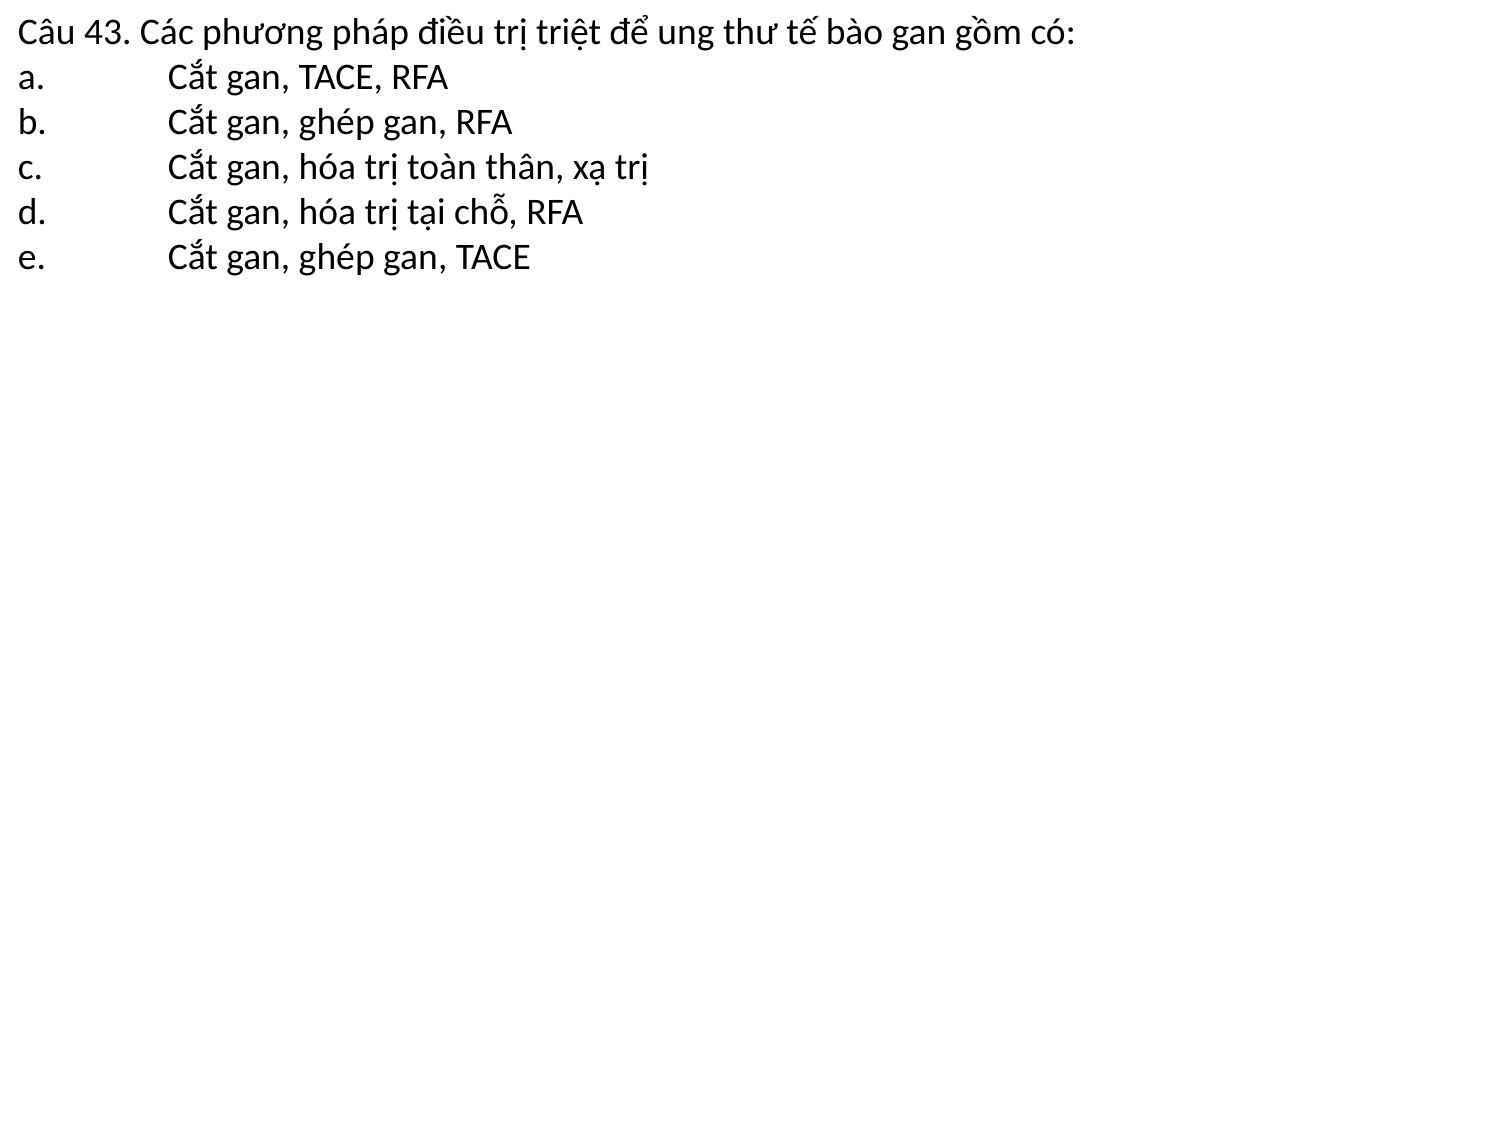

Câu 43. Các phương pháp điều trị triệt để ung thư tế bào gan gồm có:
a.	Cắt gan, TACE, RFA
b.	Cắt gan, ghép gan, RFA
c.	Cắt gan, hóa trị toàn thân, xạ trị
d.	Cắt gan, hóa trị tại chỗ, RFA
e.	Cắt gan, ghép gan, TACE